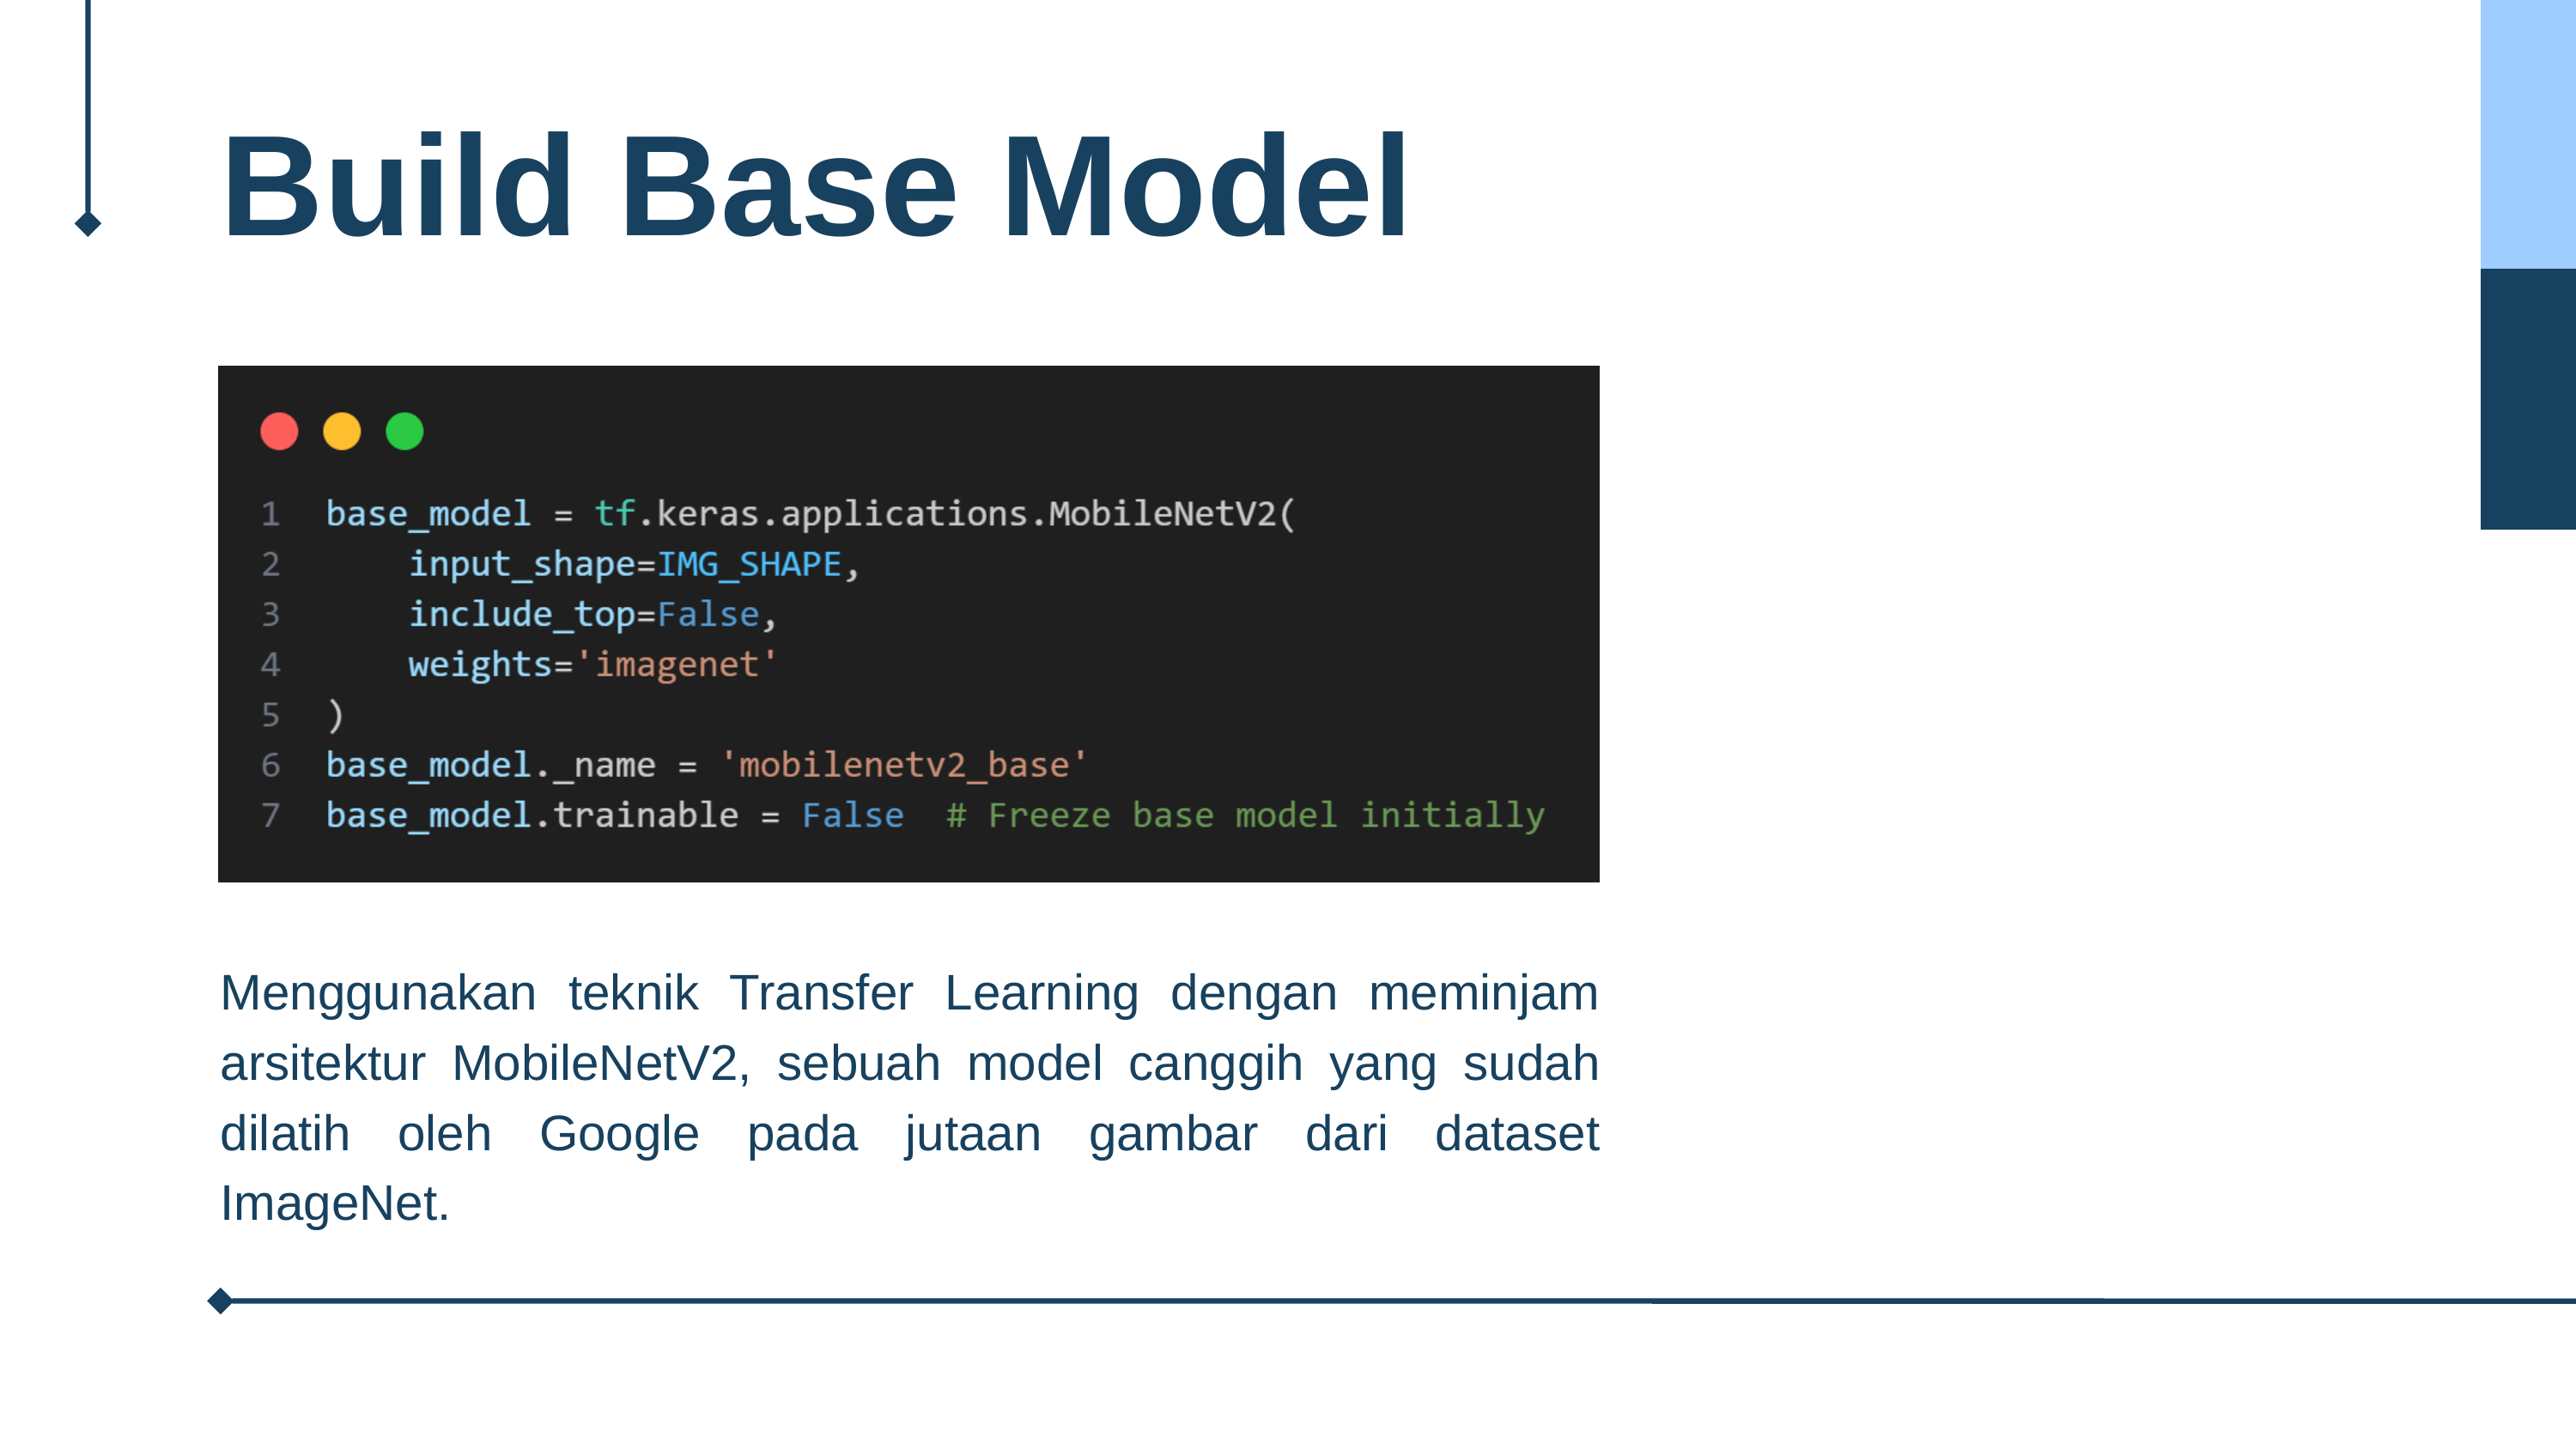

Build Base Model

Menggunakan teknik Transfer Learning dengan meminjam arsitektur MobileNetV2, sebuah model canggih yang sudah dilatih oleh Google pada jutaan gambar dari dataset ImageNet.